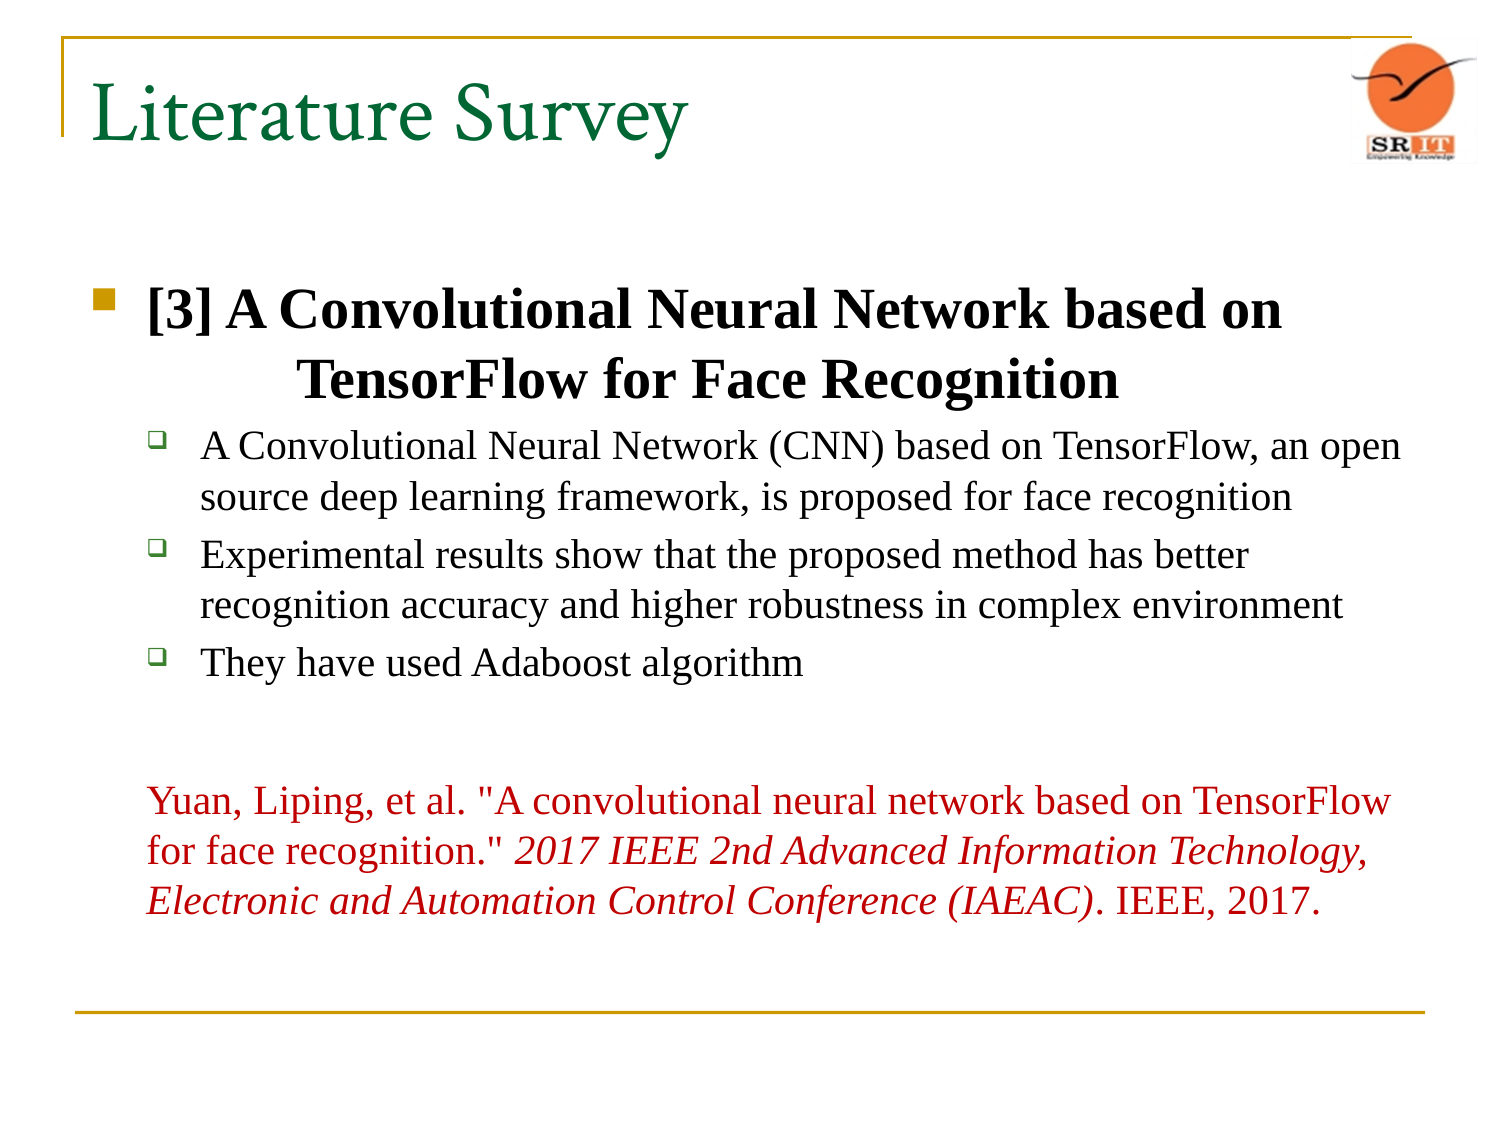

# Literature Survey
[3] A Convolutional Neural Network based on              	TensorFlow for Face Recognition
A Convolutional Neural Network (CNN) based on TensorFlow, an open source deep learning framework, is proposed for face recognition
Experimental results show that the proposed method has better recognition accuracy and higher robustness in complex environment
They have used Adaboost algorithm

Yuan, Liping, et al. "A convolutional neural network based on TensorFlow for face recognition." 2017 IEEE 2nd Advanced Information Technology, Electronic and Automation Control Conference (IAEAC). IEEE, 2017.